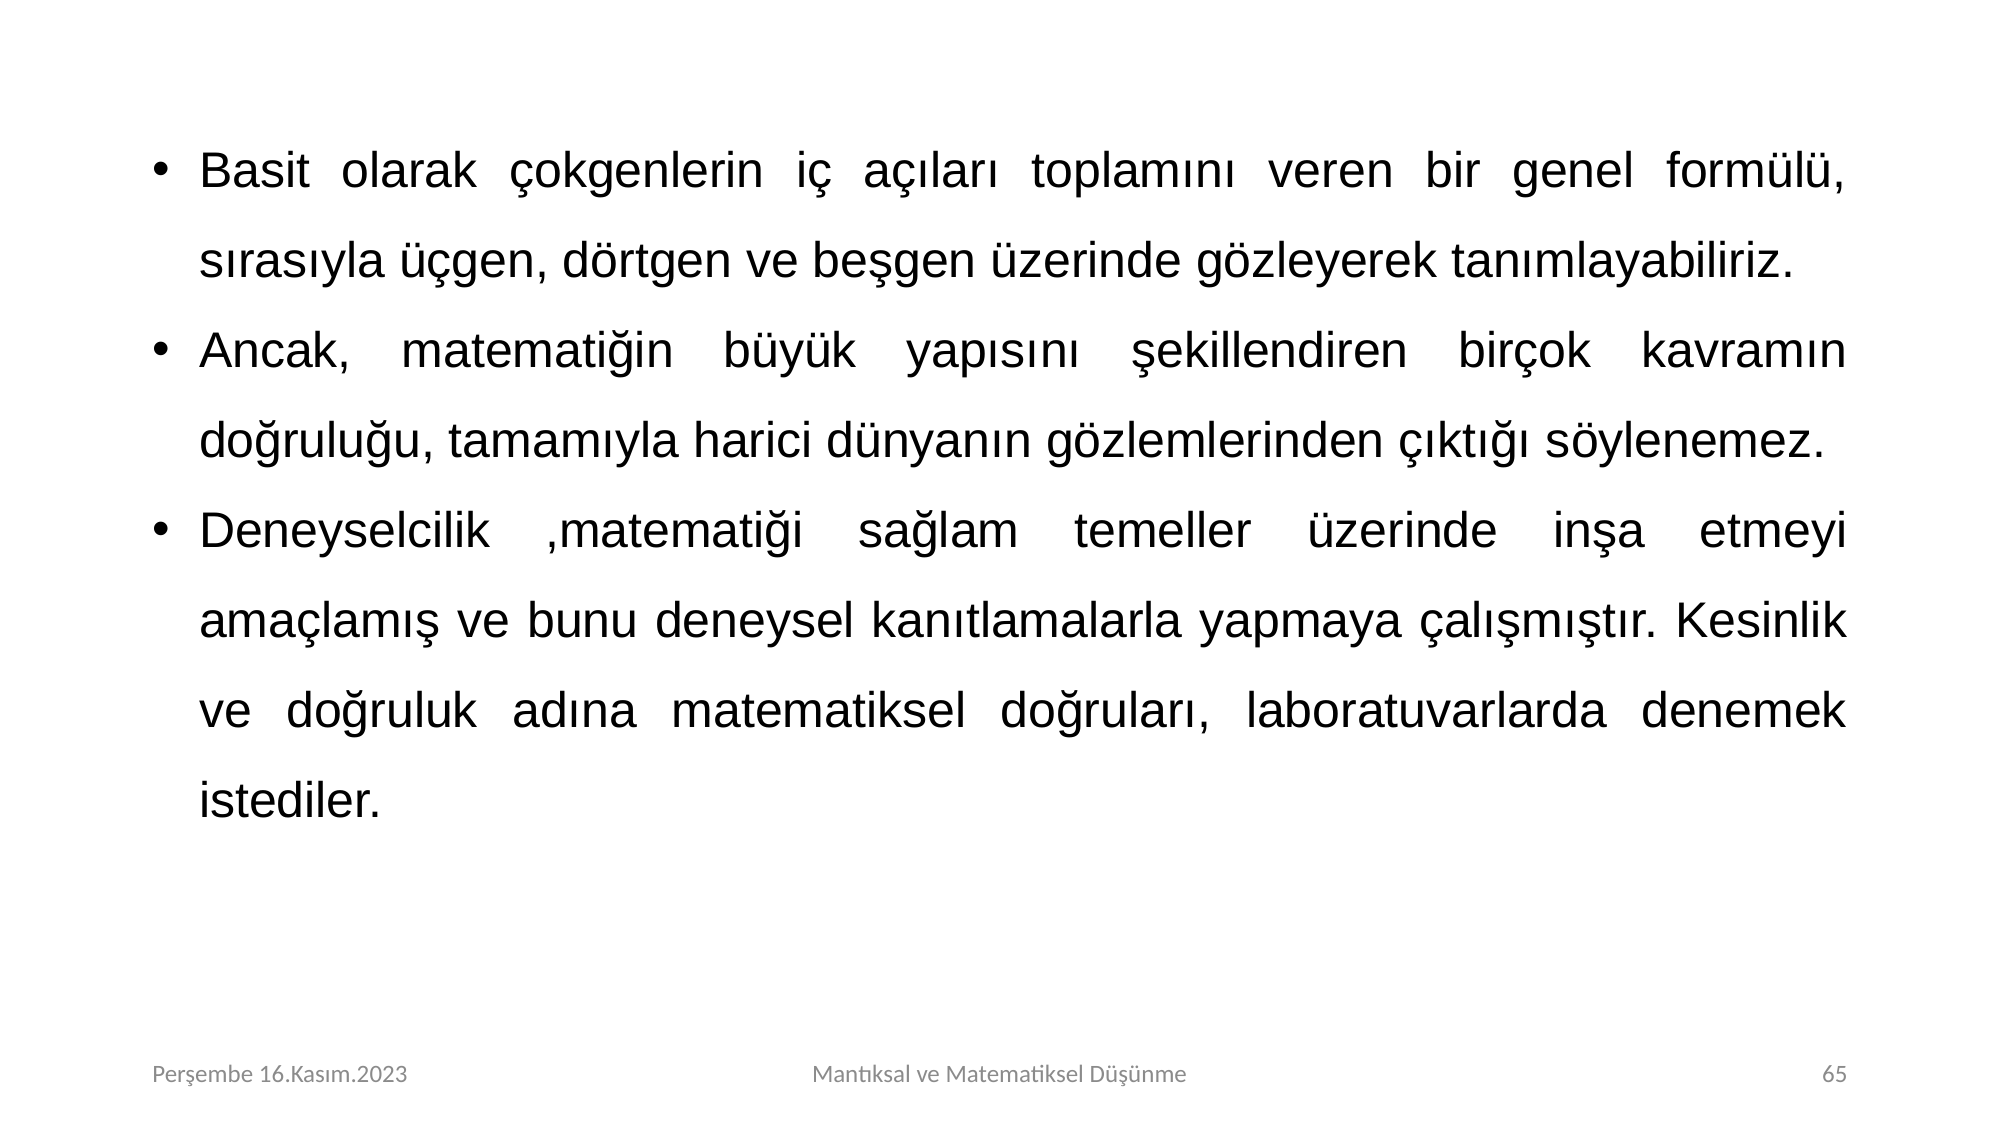

Basit olarak çokgenlerin iç açıları toplamını veren bir genel formülü, sırasıyla üçgen, dörtgen ve beşgen üzerinde gözleyerek tanımlayabiliriz.
Ancak, matematiğin büyük yapısını şekillendiren birçok kavramın doğruluğu, tamamıyla harici dünyanın gözlemlerinden çıktığı söylenemez.
Deneyselcilik ,matematiği sağlam temeller üzerinde inşa etmeyi amaçlamış ve bunu deneysel kanıtlamalarla yapmaya çalışmıştır. Kesinlik ve doğruluk adına matematiksel doğruları, laboratuvarlarda denemek istediler.
# Perşembe 16.Kasım.2023
Mantıksal ve Matematiksel Düşünme
65